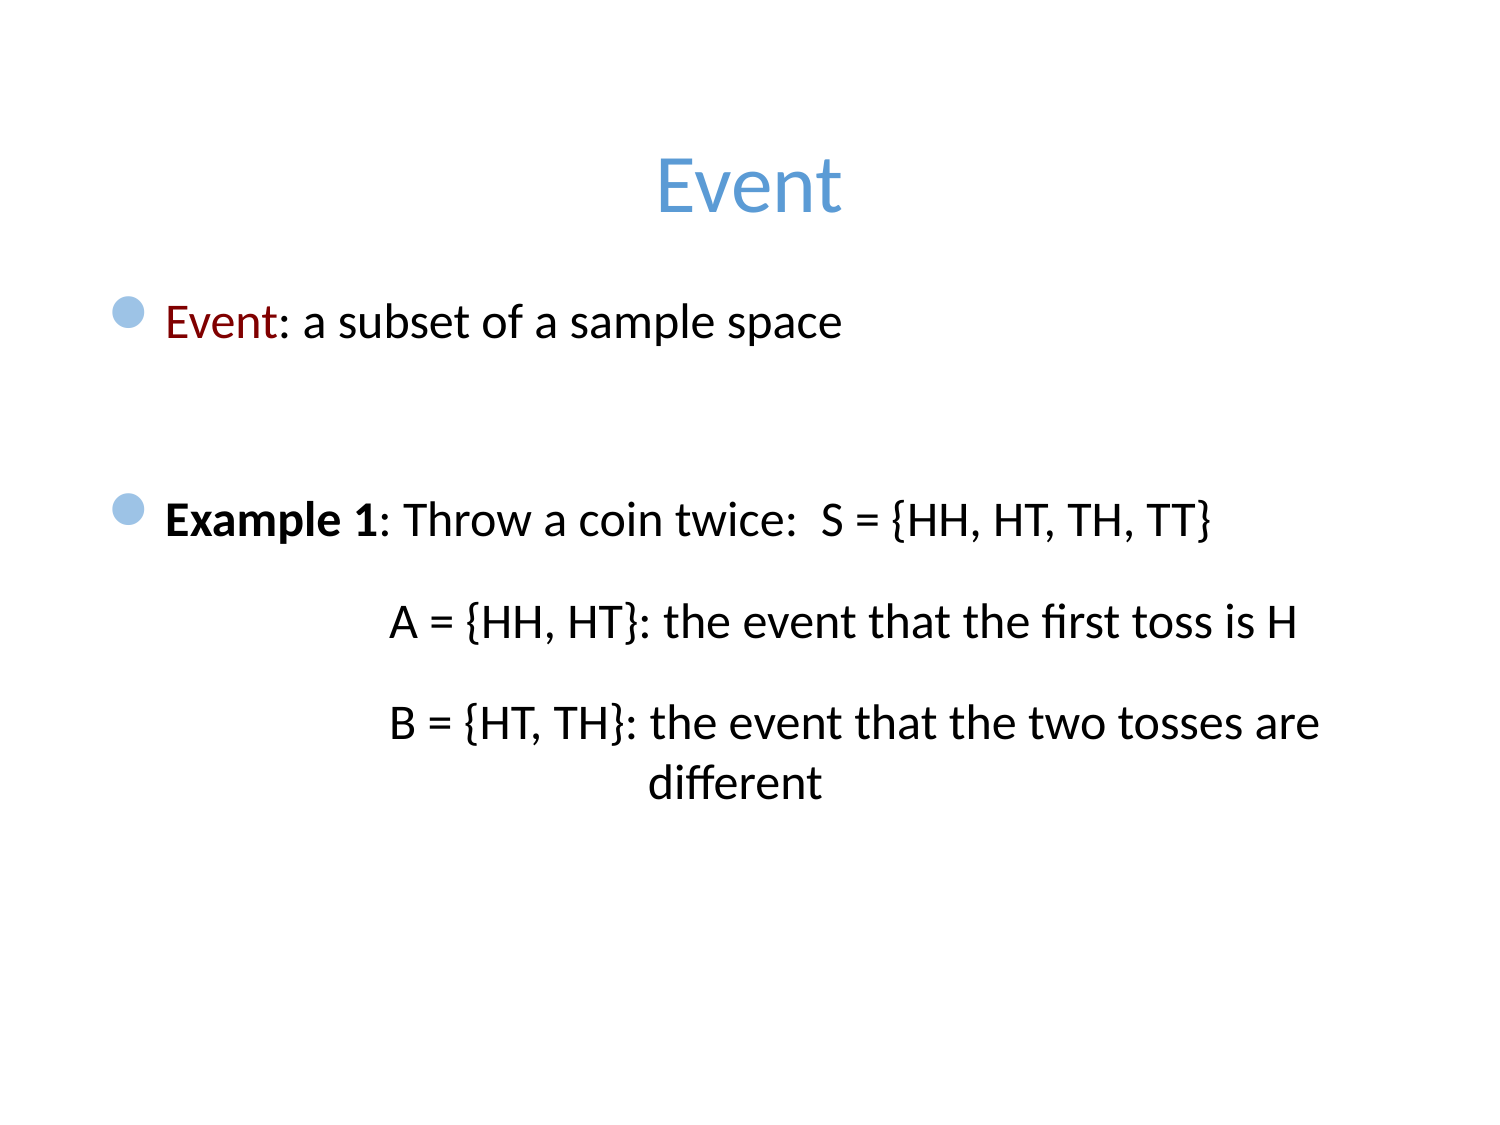

# Event
Event: a subset of a sample space

Example 1: Throw a coin twice:  S = {HH, HT, TH, TT}
                         A = {HH, HT}: the event that the first toss is H
                         B = {HT, TH}: the event that the two tosses are         			        different